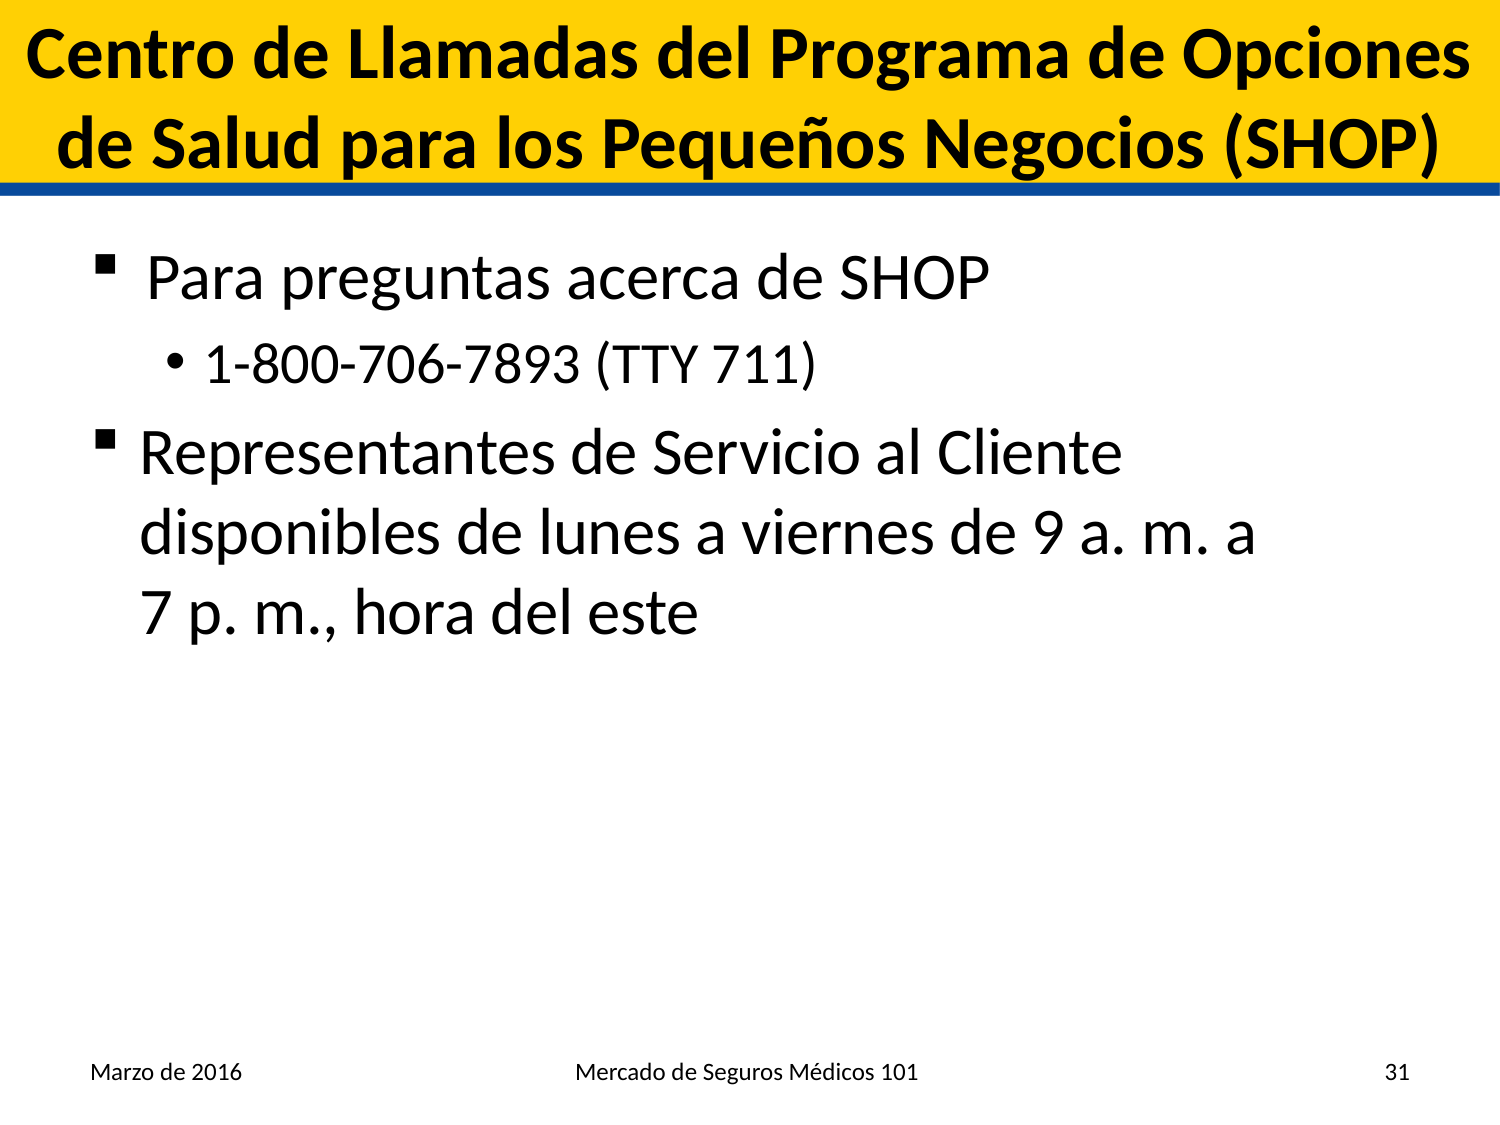

# Centro de Llamadas del Programa de Opciones de Salud para los Pequeños Negocios (SHOP)
Para preguntas acerca de SHOP
1-800-706-7893 (TTY 711)
Representantes de Servicio al Cliente disponibles de lunes a viernes de 9 a. m. a 7 p. m., hora del este
Marzo de 2016
Mercado de Seguros Médicos 101
31